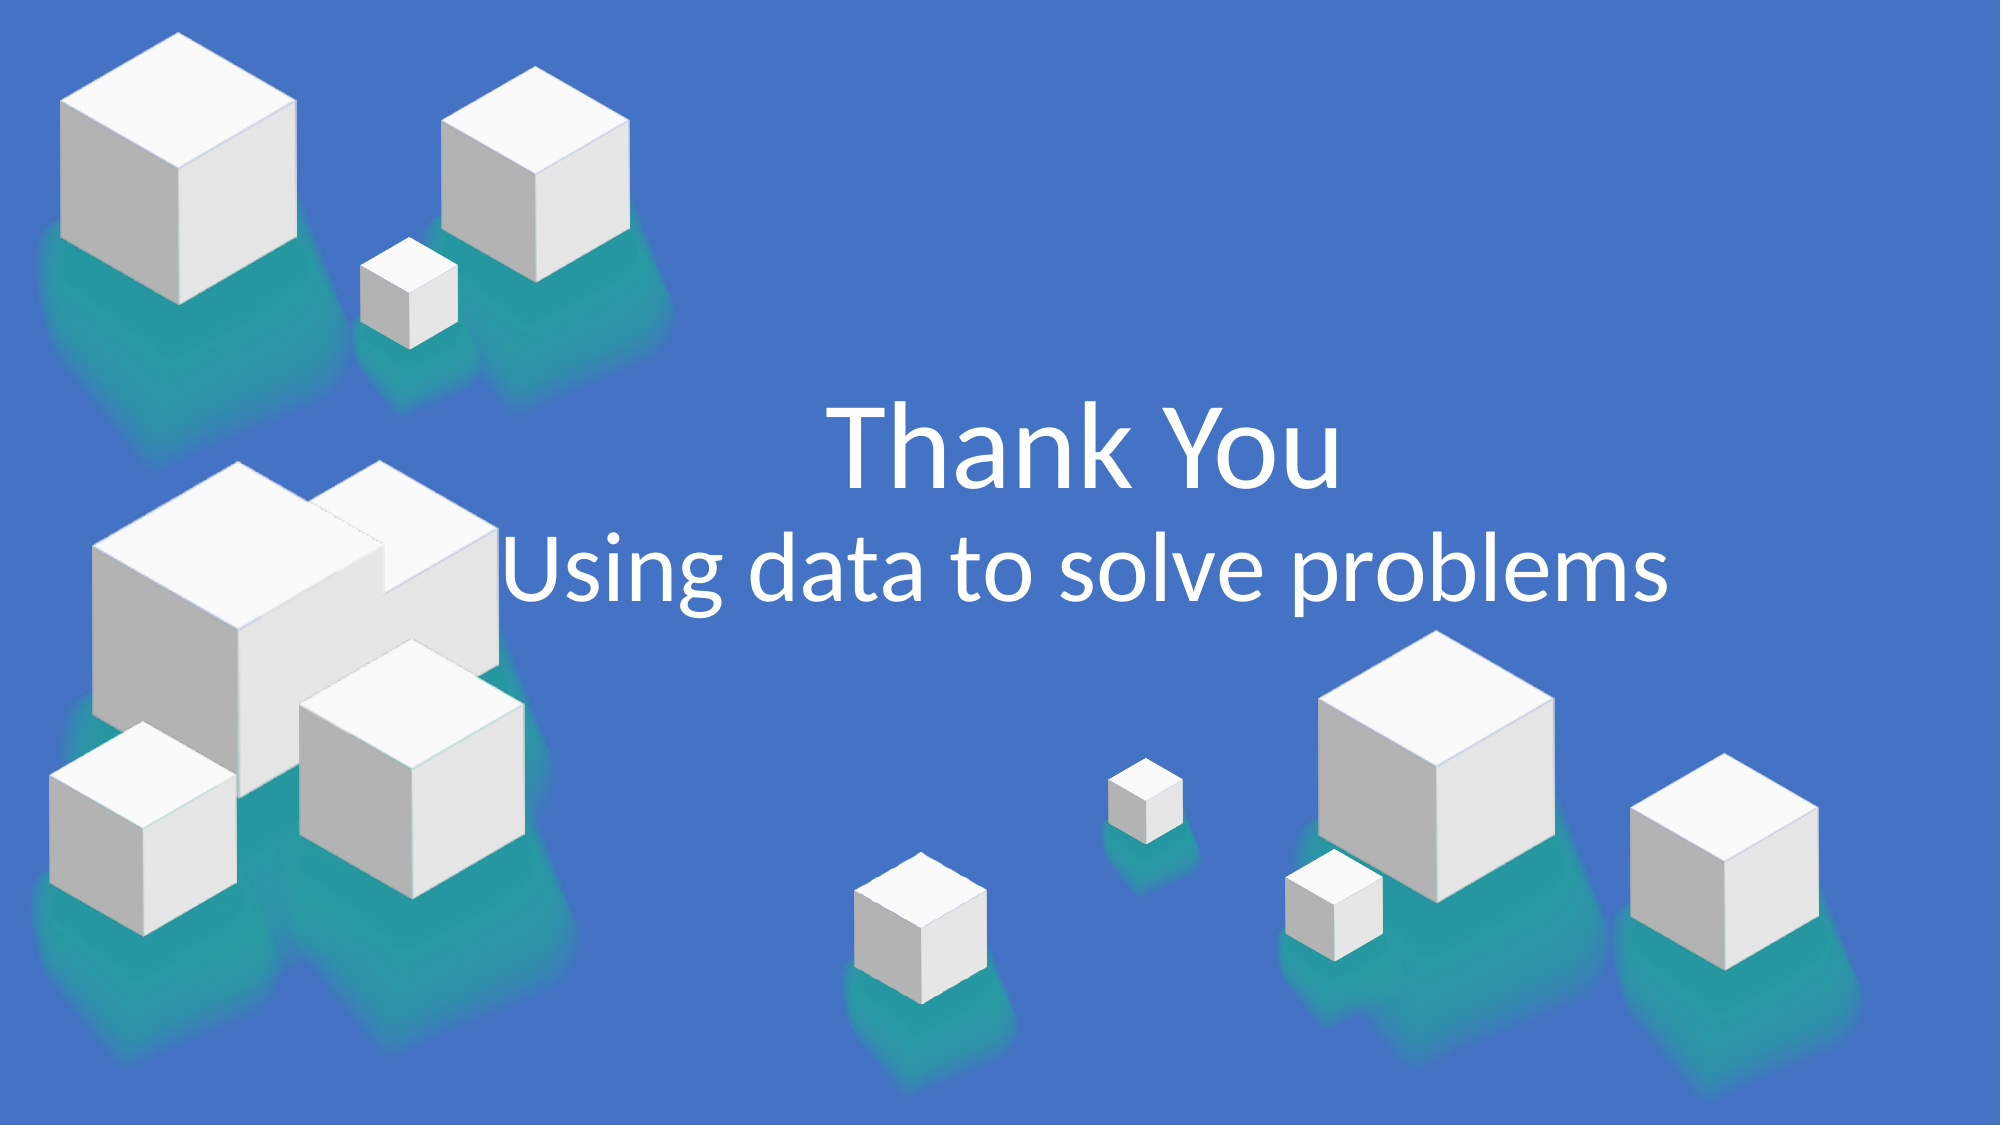

# Thank You Using data to solve problems